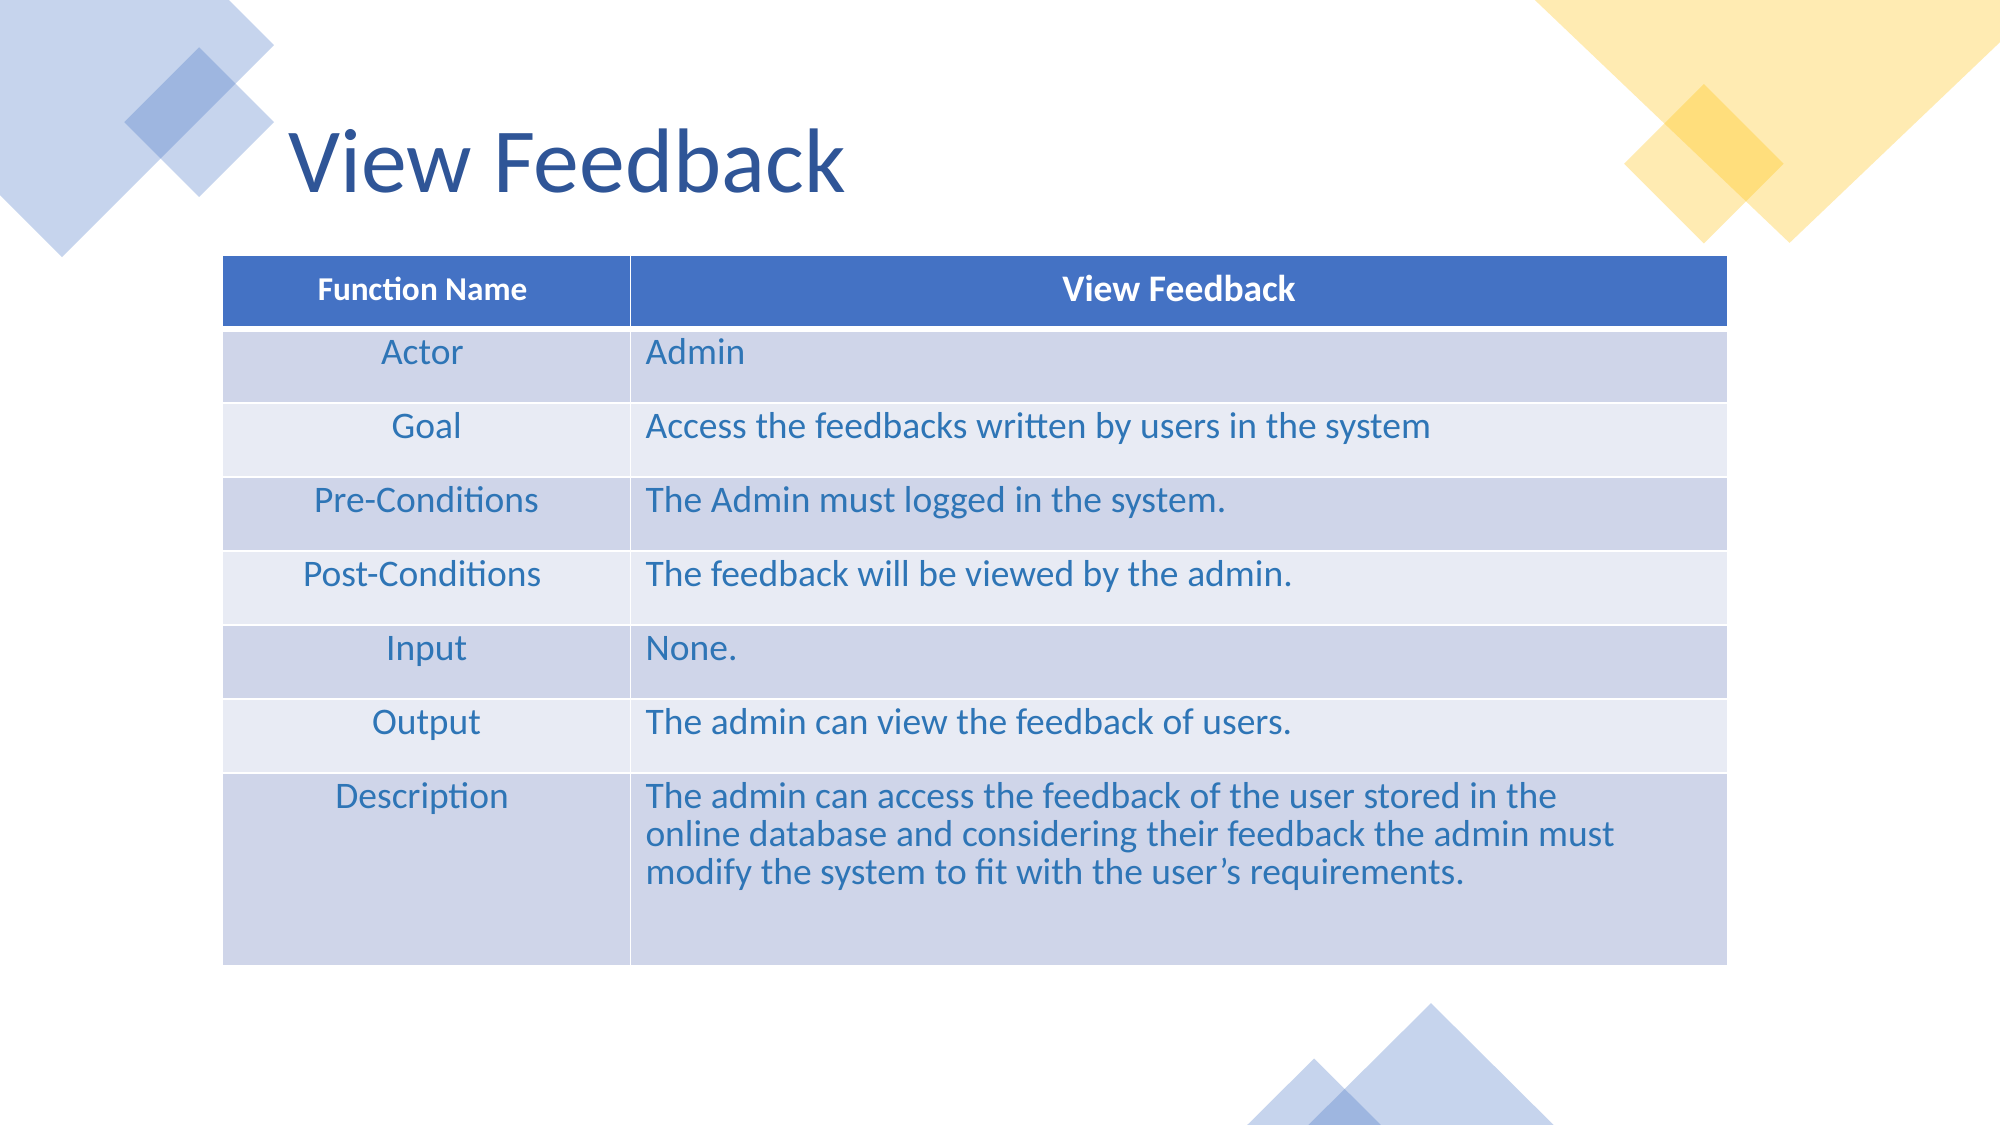

View Feedback

| Function Name ​​​​​ | View Feedback |
| --- | --- |
| Actor ​​​​​ | Admin​​​ |
| Goal​​​​​ | Access the feedbacks written by users in the system​ |
| Pre-Conditions​​​​​ | The Admin must logged in the system.​ |
| Post-Conditions ​​​​​ | The feedback will be viewed by the admin.​ |
| Input​​​​​ | None.​​ |
| Output​​​​​ | The admin can view the feedback of users.​ |
| Description ​​​ | The admin can access the feedback of the user stored in the online database and considering their feedback the admin must modify the system to fit with the user’s requirements. ​ |